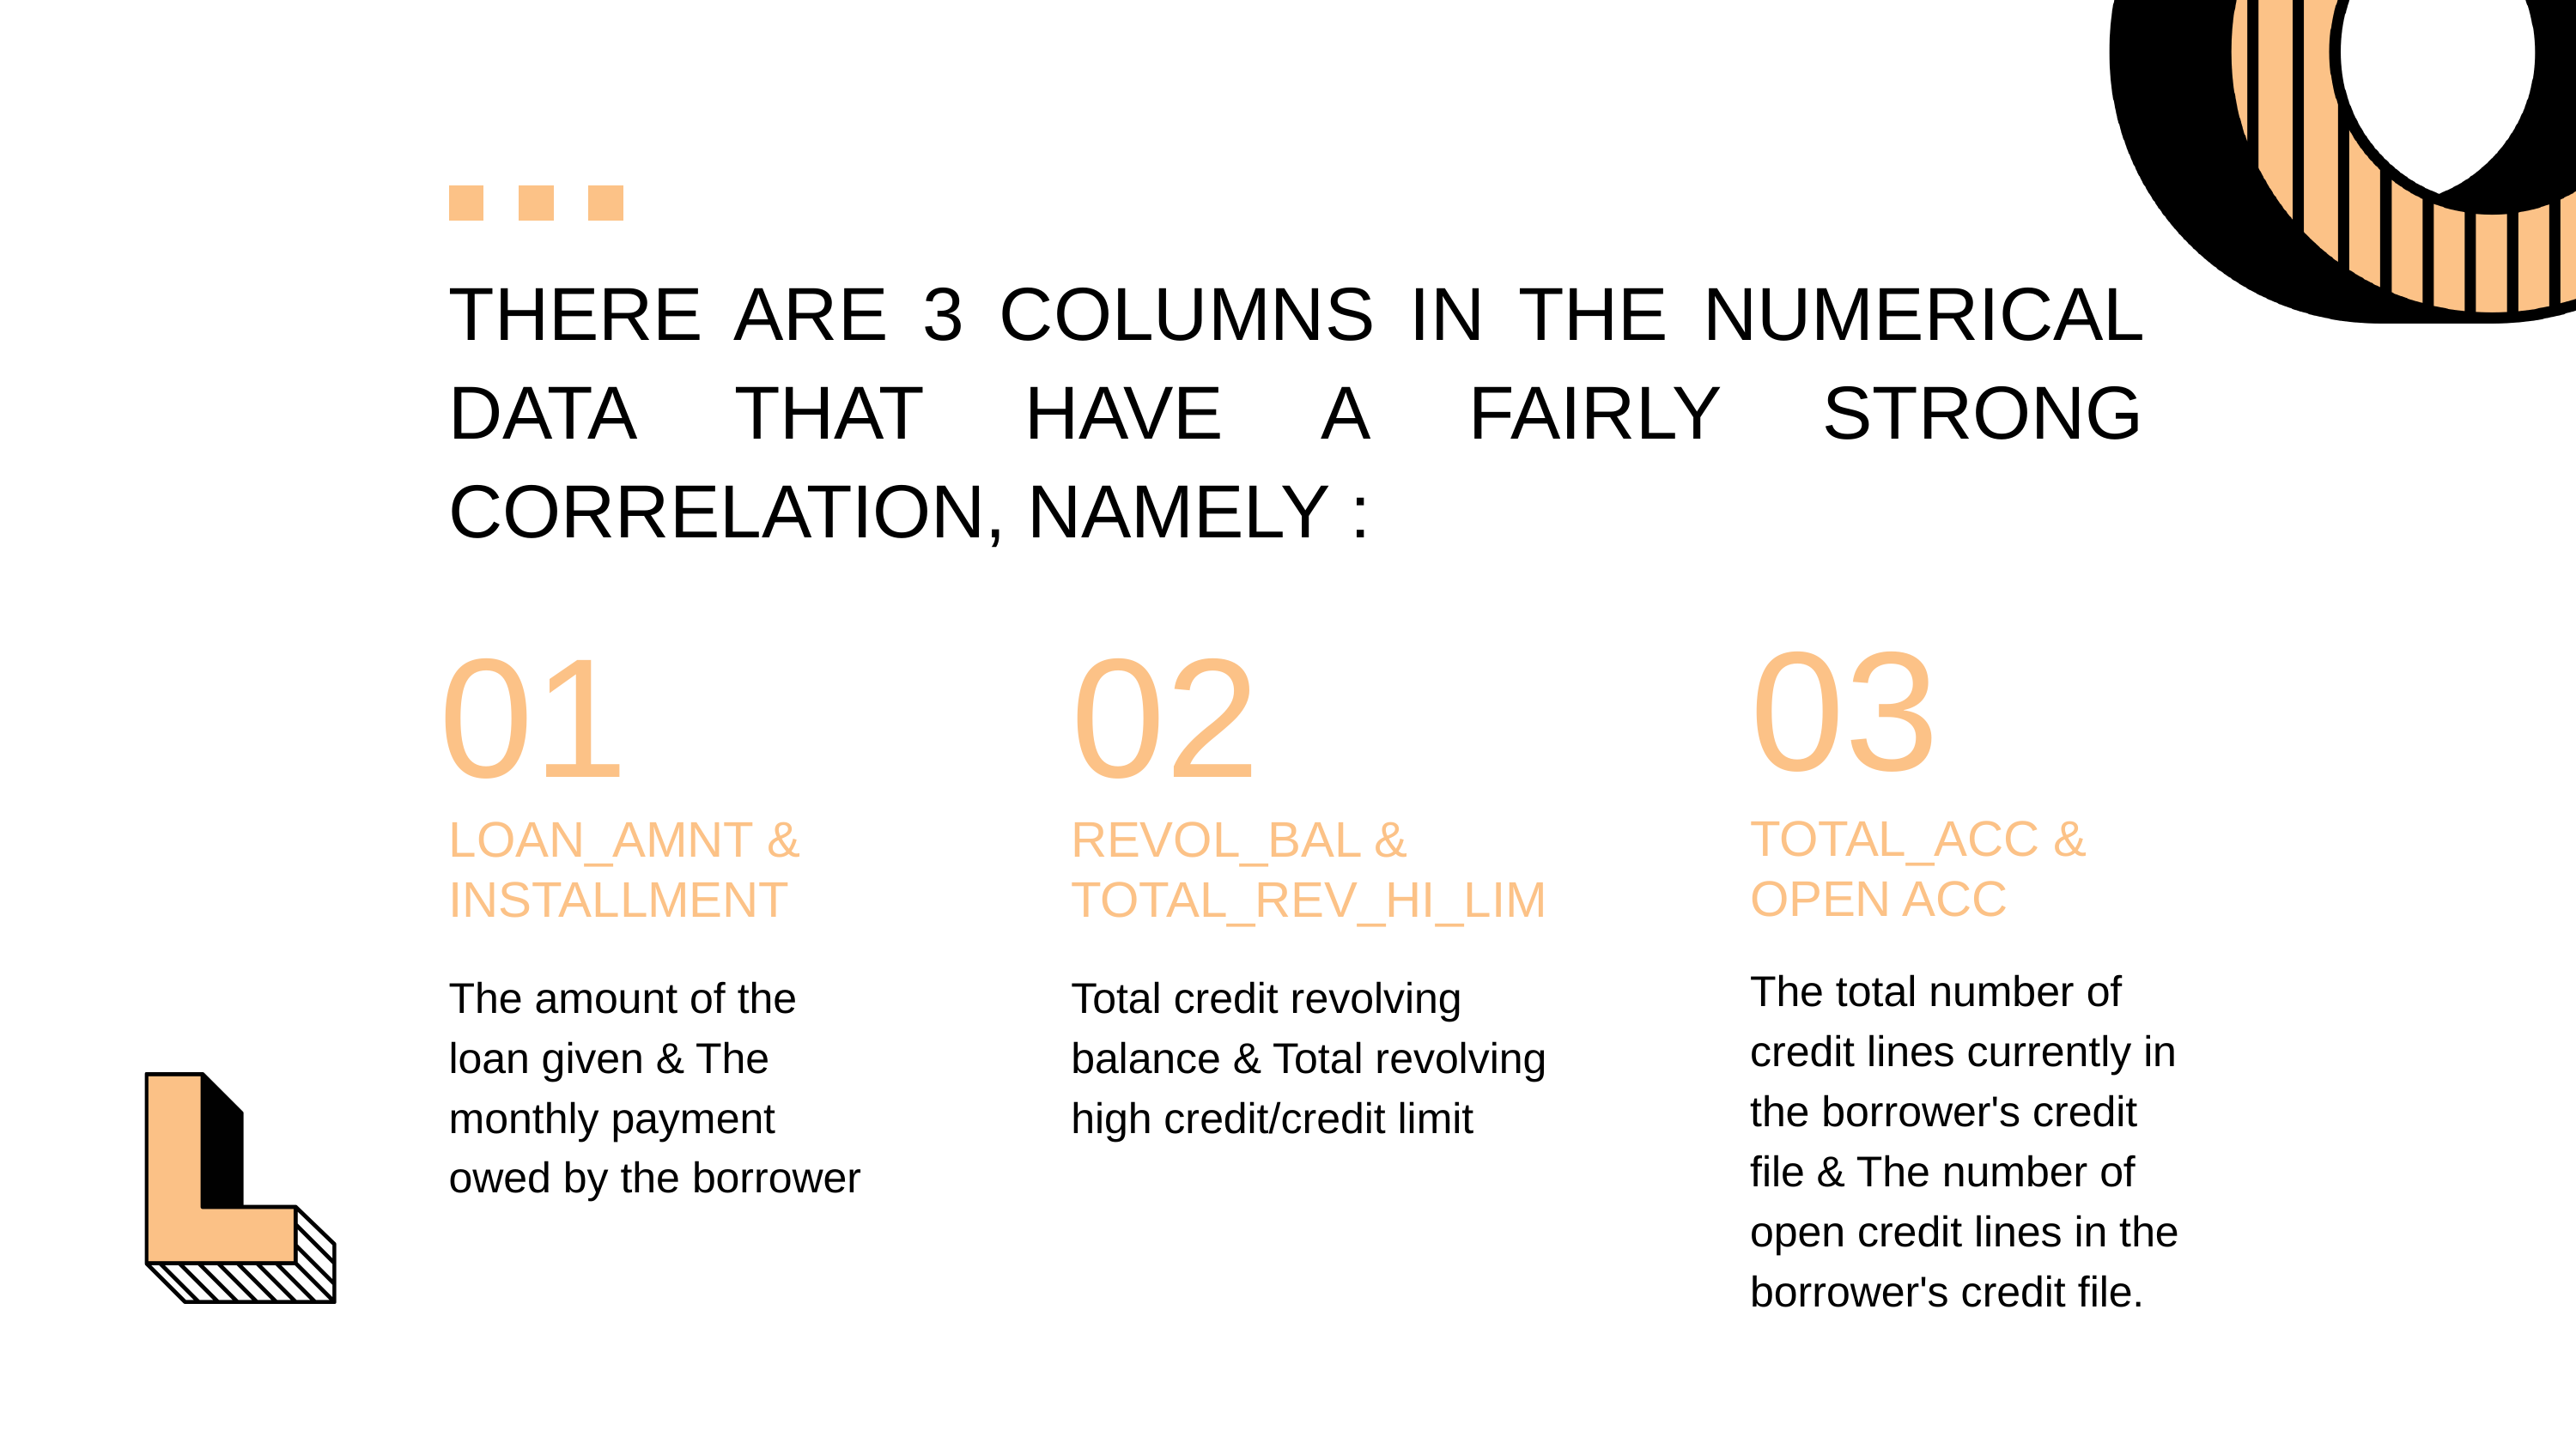

THERE ARE 3 COLUMNS IN THE NUMERICAL DATA THAT HAVE A FAIRLY STRONG CORRELATION, NAMELY :
03
01
02
TOTAL_ACC & OPEN ACC
LOAN_AMNT & INSTALLMENT
REVOL_BAL &
TOTAL_REV_HI_LIM
The total number of credit lines currently in the borrower's credit file & The number of open credit lines in the borrower's credit file.
The amount of the loan given & The monthly payment owed by the borrower
Total credit revolving balance & Total revolving high credit/credit limit